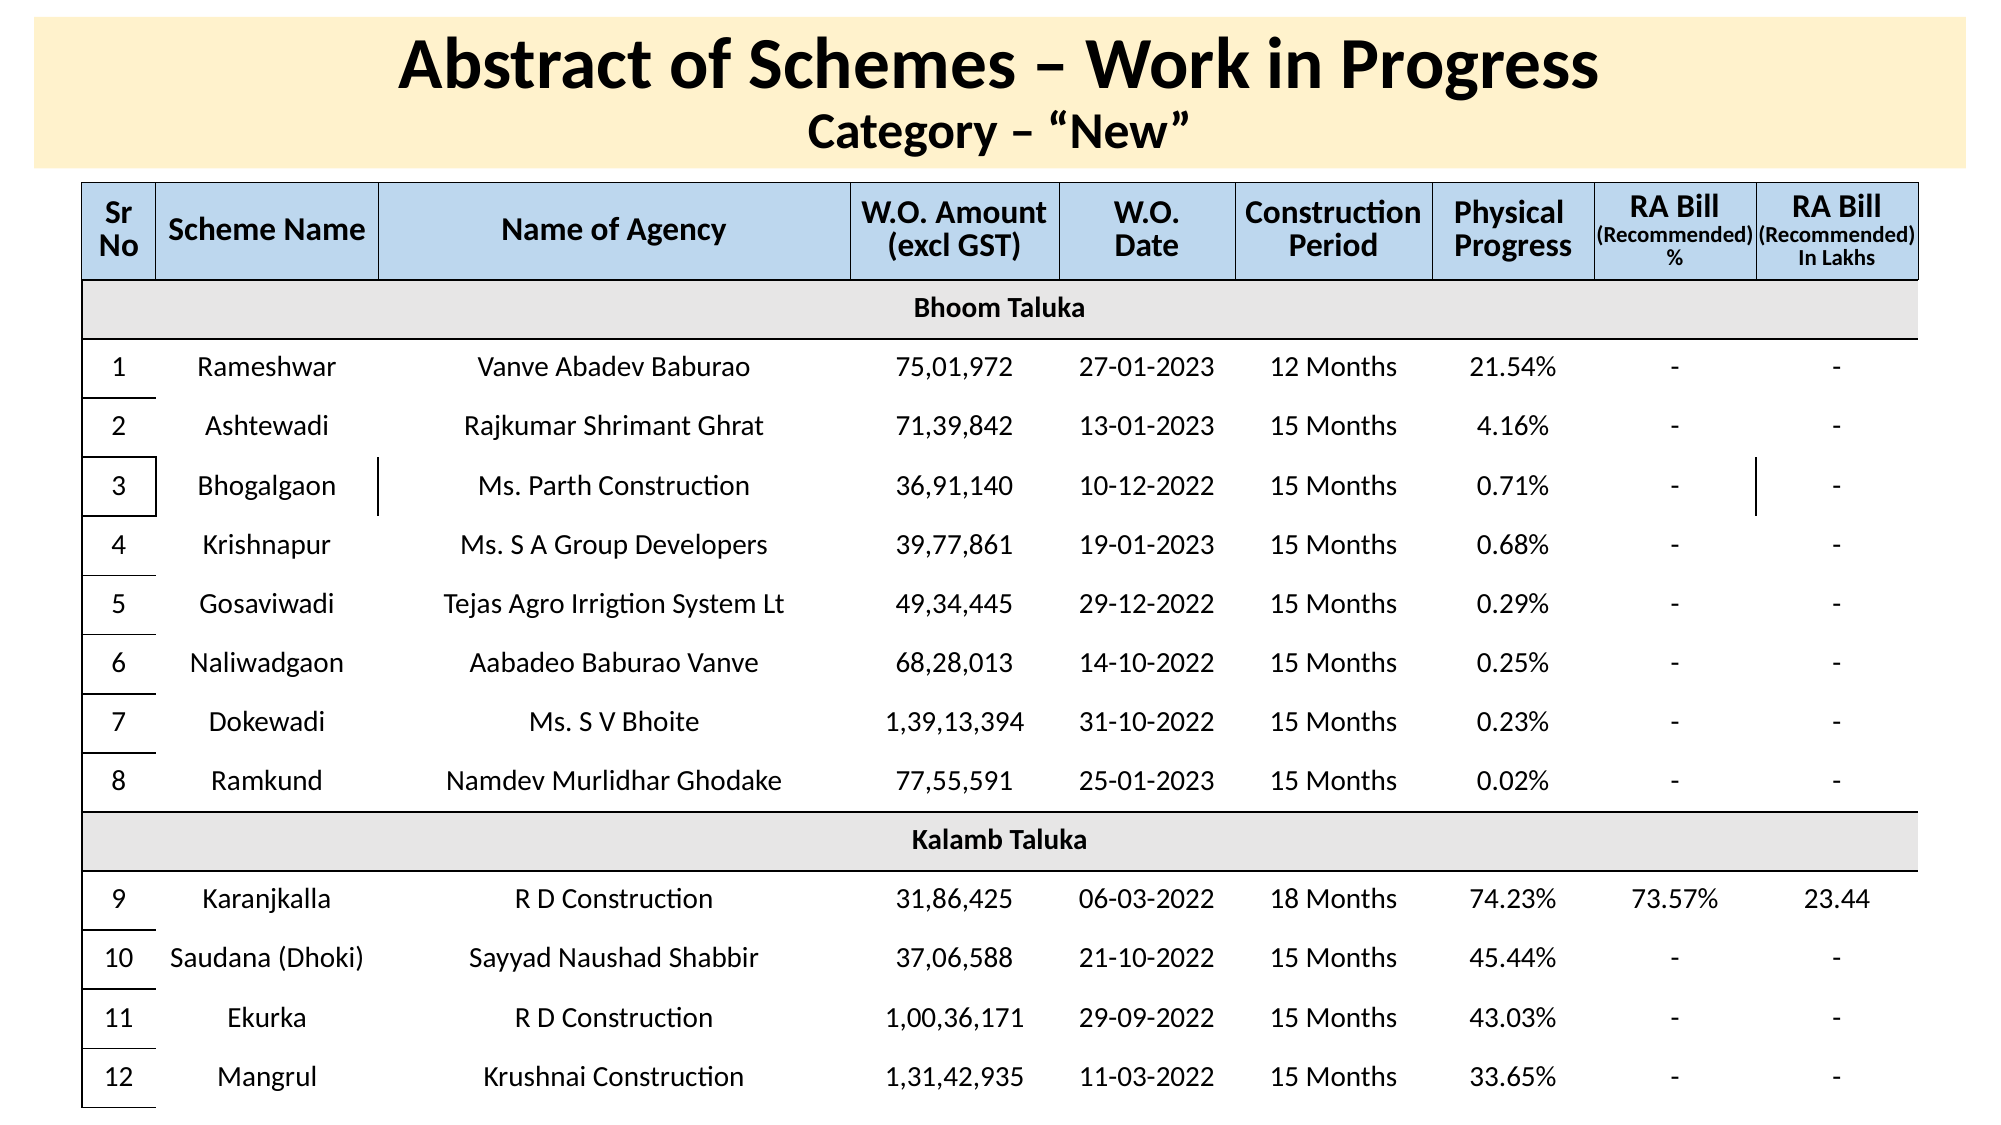

# Abstract of Schemes – Work in Progress Category – “New”
| Sr No | Scheme Name | Name of Agency | W.O. Amount (excl GST) | W.O. Date | Construction Period | Physical Progress | RA Bill (Recommended) % | RA Bill (Recommended) In Lakhs |
| --- | --- | --- | --- | --- | --- | --- | --- | --- |
| Bhoom Taluka | Bhoom Taluka |  |  |  |  |  |  |  |
| --- | --- | --- | --- | --- | --- | --- | --- | --- |
| 1 | Rameshwar | Vanve Abadev Baburao | 75,01,972 | 27-01-2023 | 12 Months | 21.54% | - | - |
| 2 | Ashtewadi | Rajkumar Shrimant Ghrat | 71,39,842 | 13-01-2023 | 15 Months | 4.16% | - | - |
| 3 | Bhogalgaon | Ms. Parth Construction | 36,91,140 | 10-12-2022 | 15 Months | 0.71% | - | - |
| 4 | Krishnapur | Ms. S A Group Developers | 39,77,861 | 19-01-2023 | 15 Months | 0.68% | - | - |
| 5 | Gosaviwadi | Tejas Agro Irrigtion System Lt | 49,34,445 | 29-12-2022 | 15 Months | 0.29% | - | - |
| 6 | Naliwadgaon | Aabadeo Baburao Vanve | 68,28,013 | 14-10-2022 | 15 Months | 0.25% | - | - |
| 7 | Dokewadi | Ms. S V Bhoite | 1,39,13,394 | 31-10-2022 | 15 Months | 0.23% | - | - |
| 8 | Ramkund | Namdev Murlidhar Ghodake | 77,55,591 | 25-01-2023 | 15 Months | 0.02% | - | - |
| Kalamb Taluka | Kalamb Taluka |  |  |  |  |  |  |  |
| 9 | Karanjkalla | R D Construction | 31,86,425 | 06-03-2022 | 18 Months | 74.23% | 73.57% | 23.44 |
| 10 | Saudana (Dhoki) | Sayyad Naushad Shabbir | 37,06,588 | 21-10-2022 | 15 Months | 45.44% | - | - |
| 11 | Ekurka | R D Construction | 1,00,36,171 | 29-09-2022 | 15 Months | 43.03% | - | - |
| 12 | Mangrul | Krushnai Construction | 1,31,42,935 | 11-03-2022 | 15 Months | 33.65% | - | - |